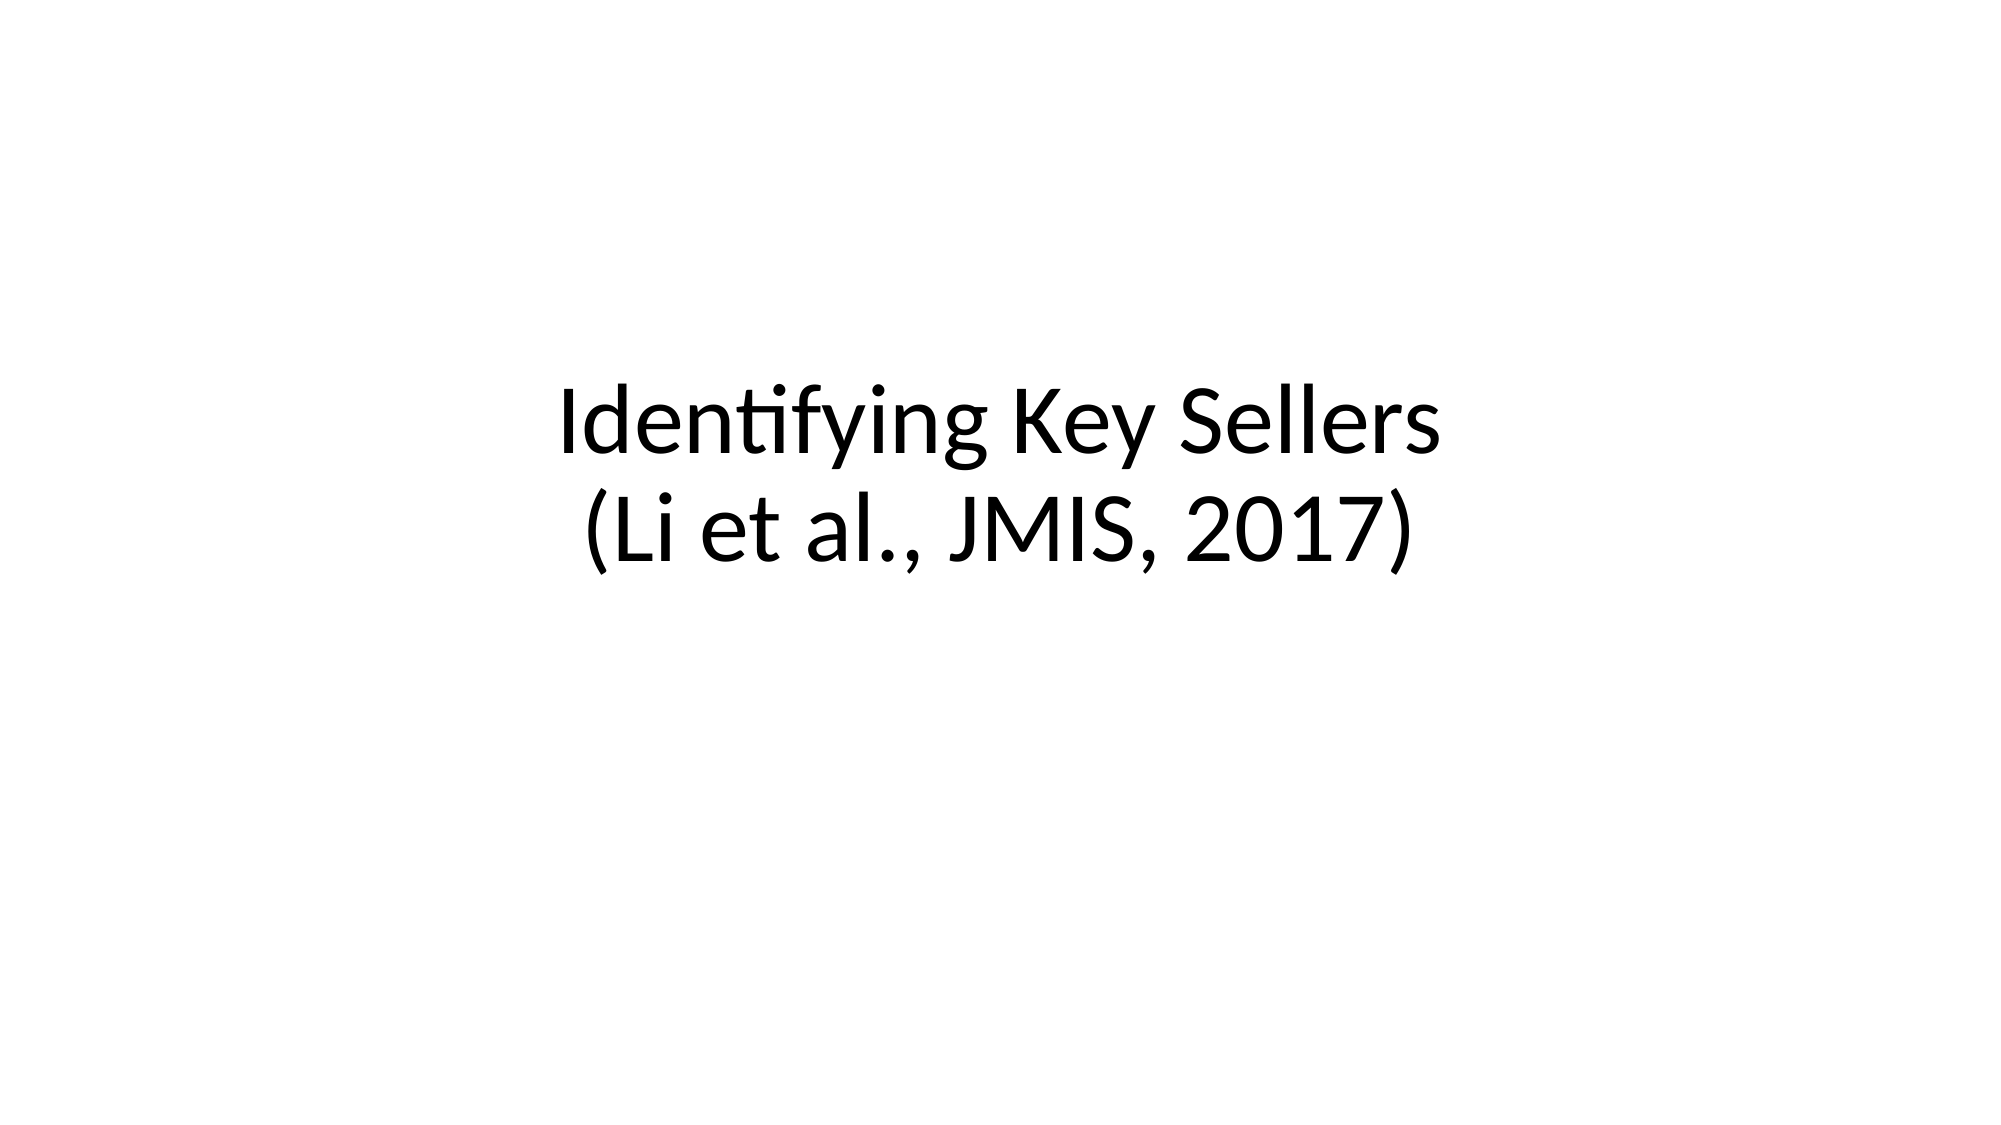

# Identifying Key Sellers (Li et al., JMIS, 2017)